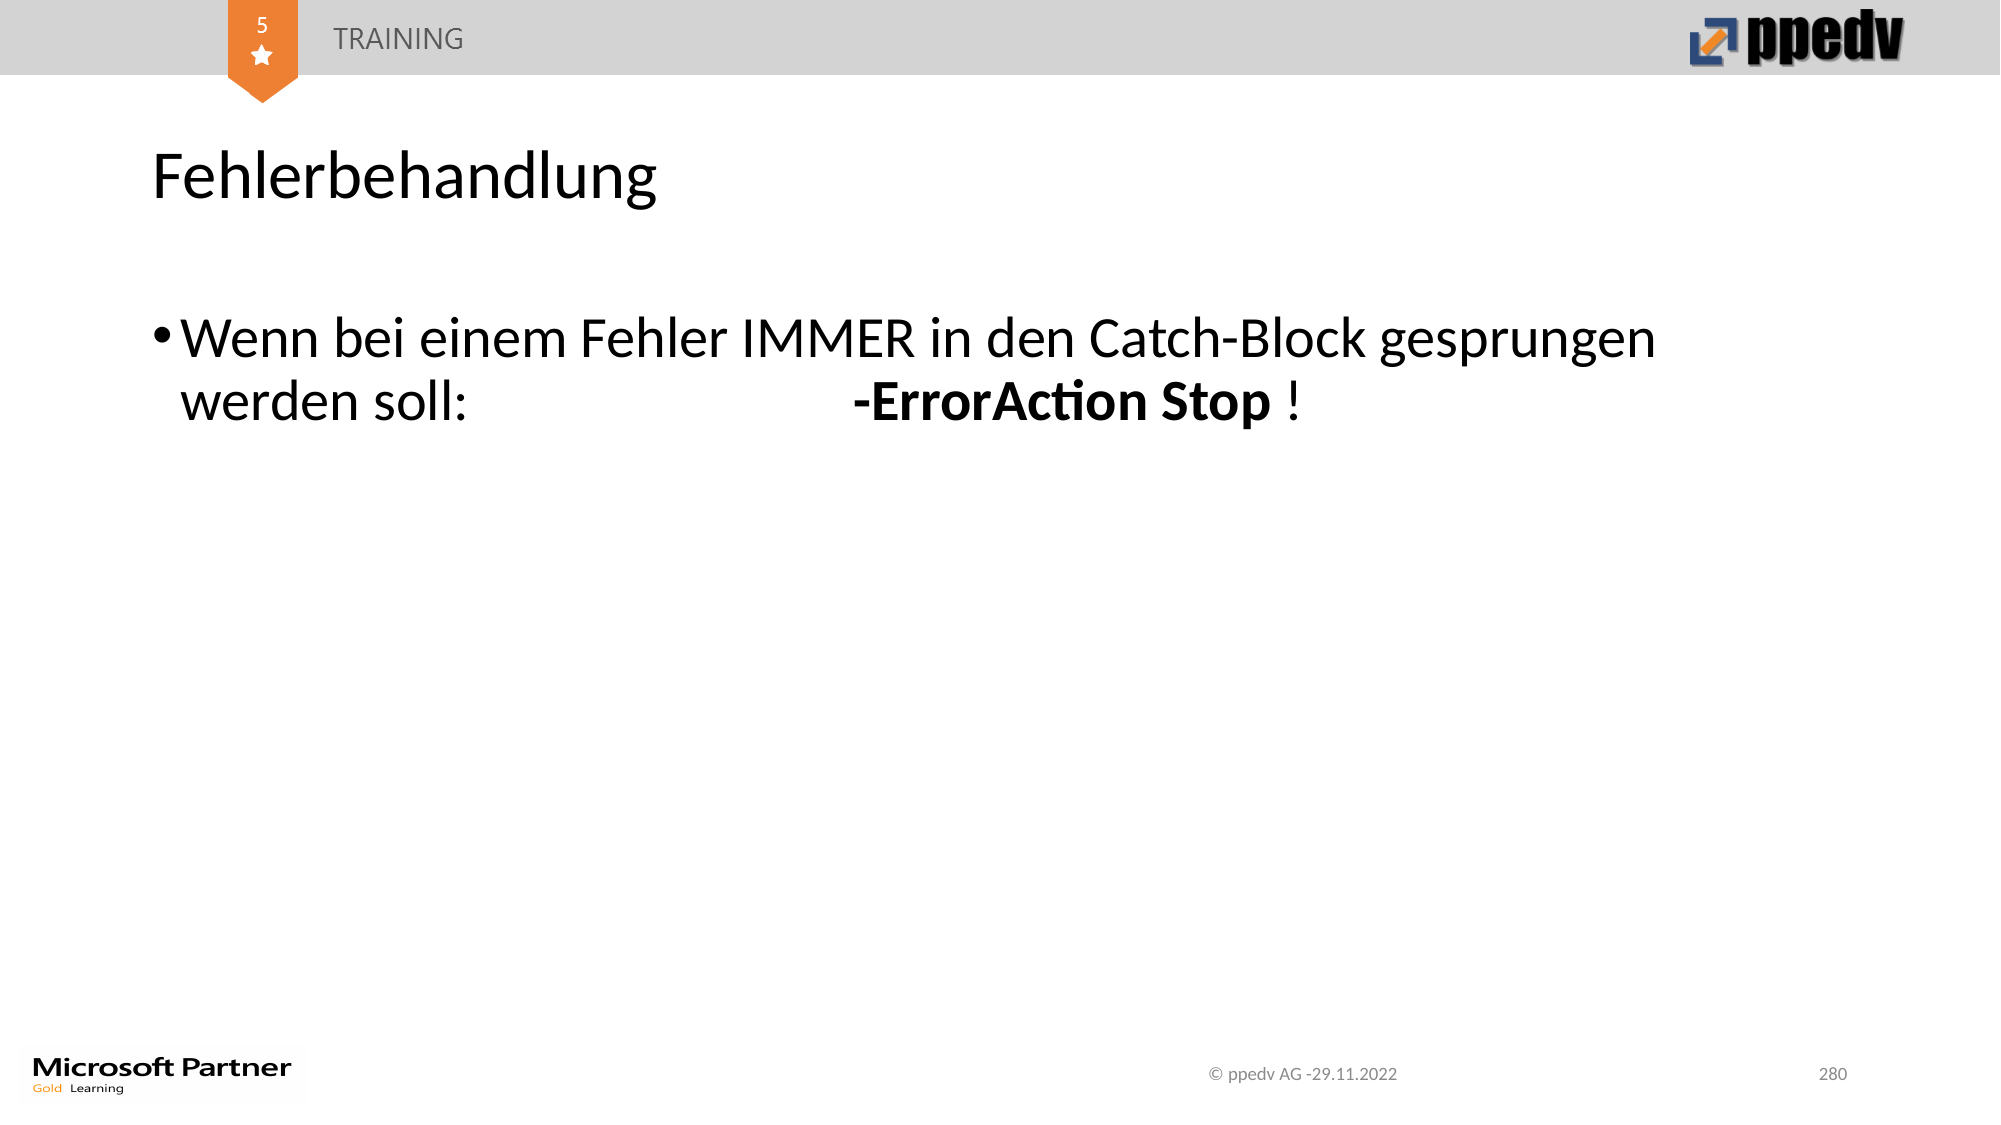

# Fehlerbehandlung
Wenn bei einem Fehler IMMER in den Catch-Block gesprungen werden soll:                             -ErrorAction Stop !
© ppedv AG -29.11.2022
280